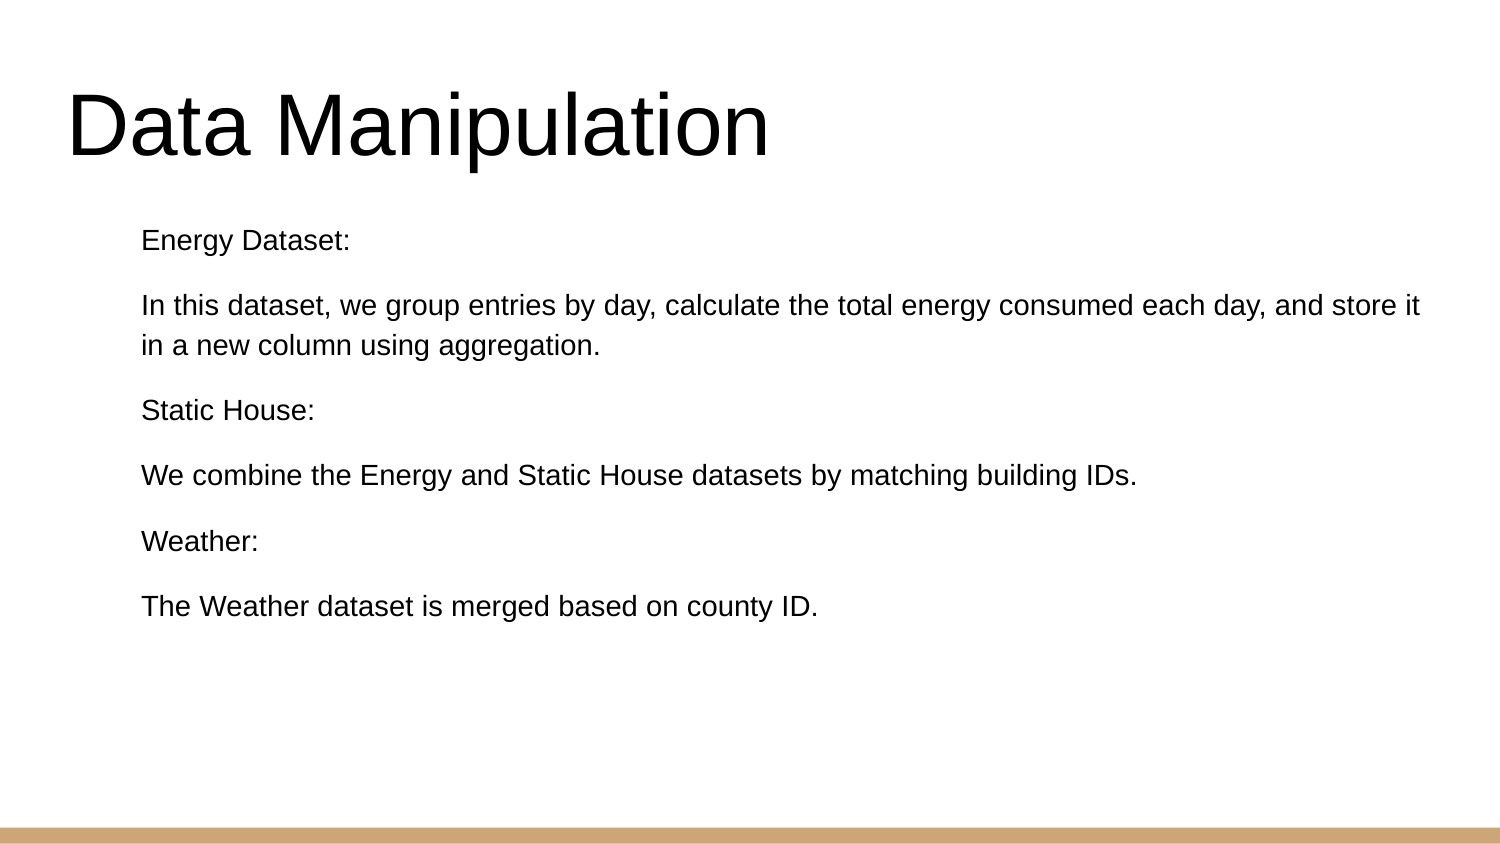

# Data Manipulation
Energy Dataset:
In this dataset, we group entries by day, calculate the total energy consumed each day, and store it in a new column using aggregation.
Static House:
We combine the Energy and Static House datasets by matching building IDs.
Weather:
The Weather dataset is merged based on county ID.